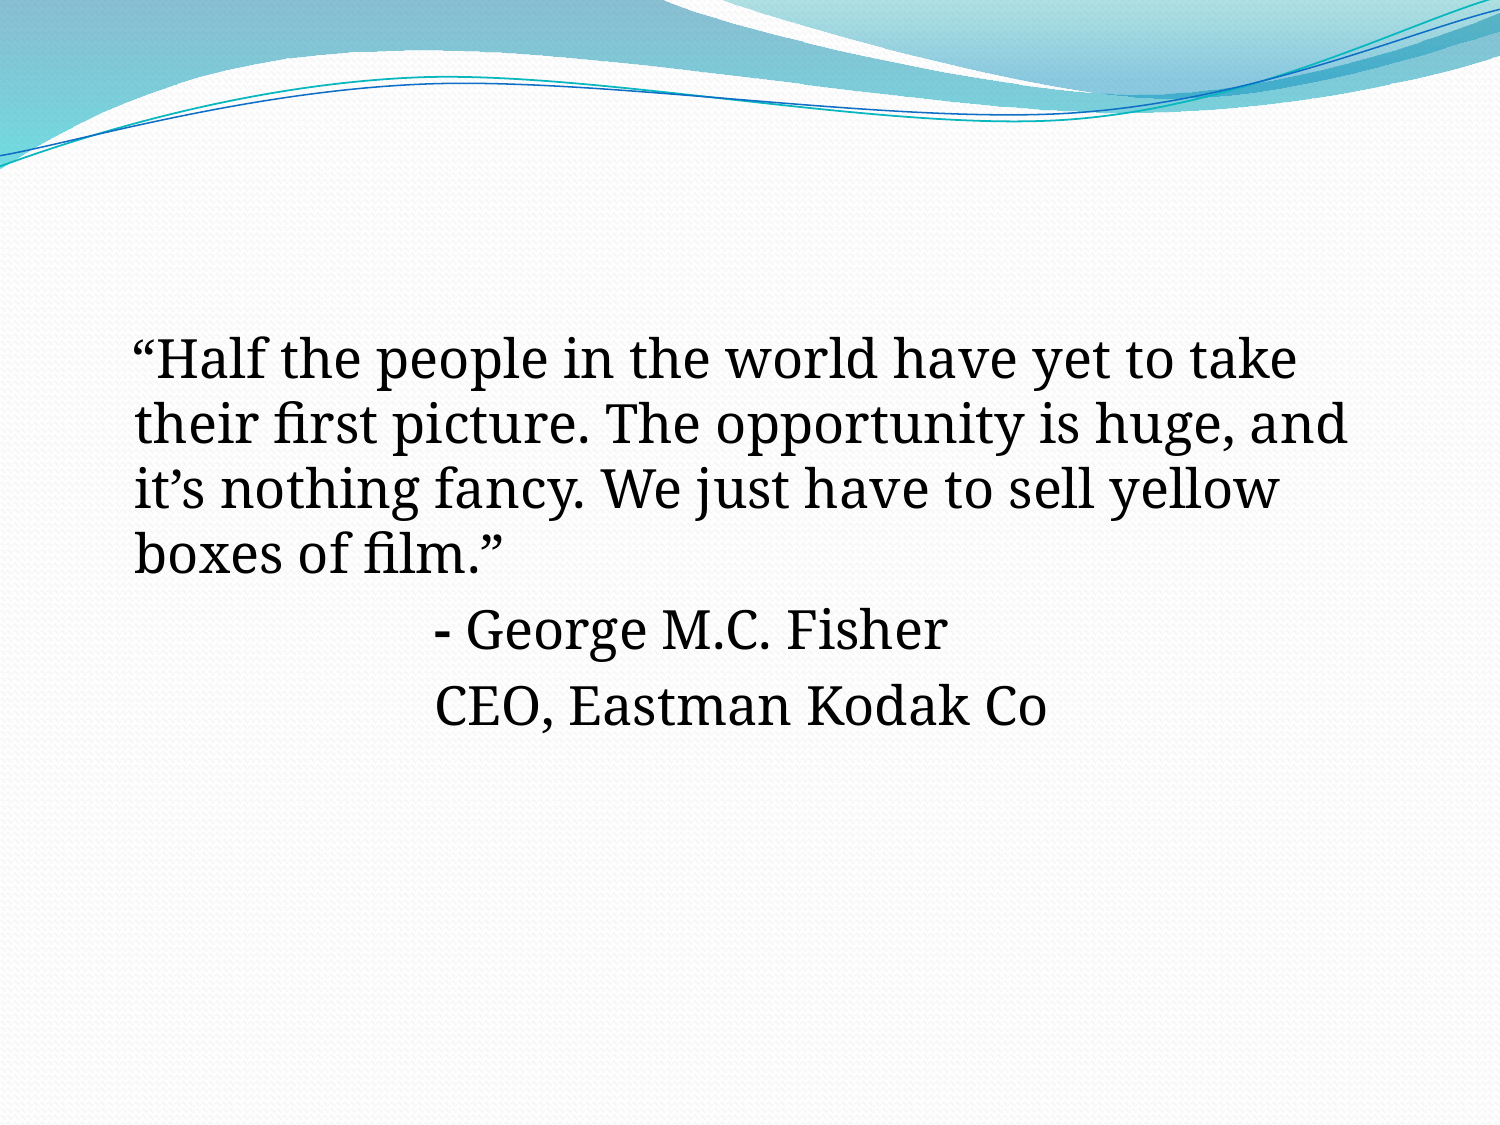

#
   “Half the people in the world have yet to take their first picture. The opportunity is huge, and it’s nothing fancy. We just have to sell yellow boxes of film.”
 			- George M.C. Fisher
			CEO, Eastman Kodak Co